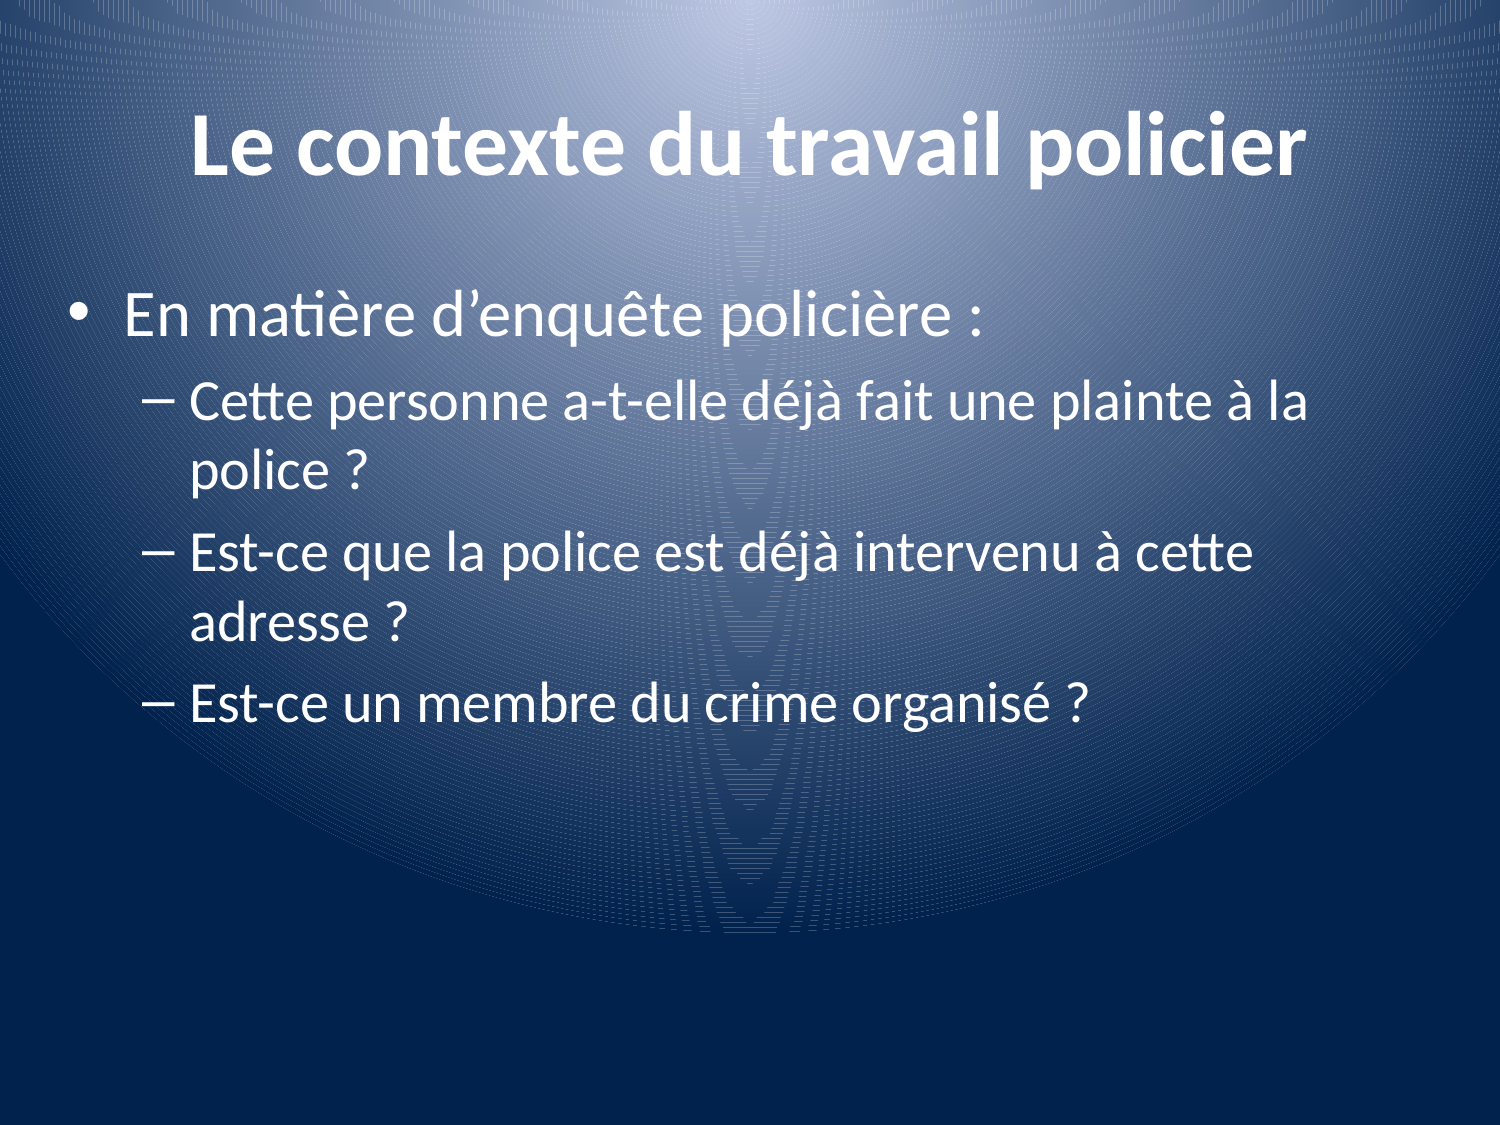

# Le contexte du travail policier
En matière d’enquête policière :
Cette personne a-t-elle déjà fait une plainte à la police ?
Est-ce que la police est déjà intervenu à cette adresse ?
Est-ce un membre du crime organisé ?